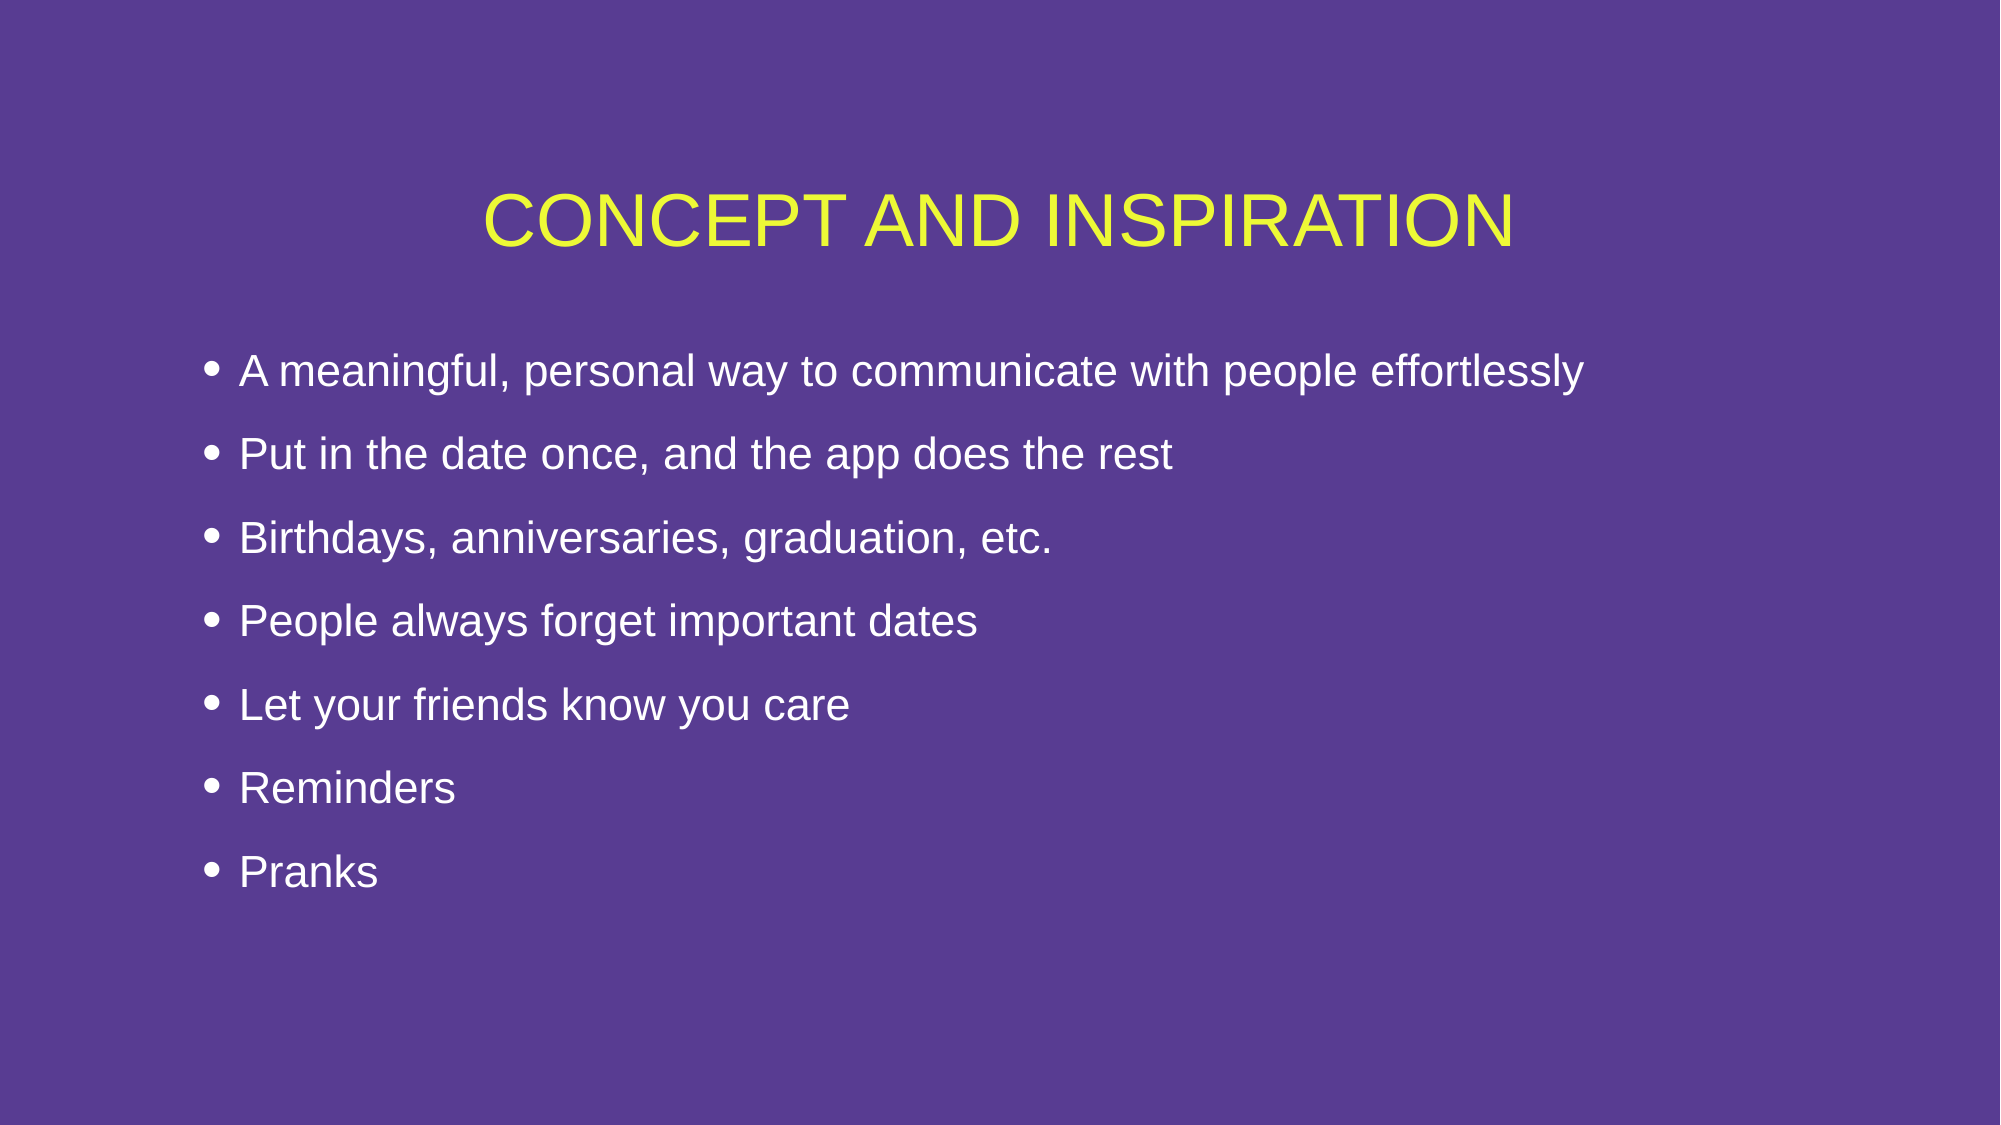

# Concept and Inspiration
A meaningful, personal way to communicate with people effortlessly
Put in the date once, and the app does the rest
Birthdays, anniversaries, graduation, etc.
People always forget important dates
Let your friends know you care
Reminders
Pranks